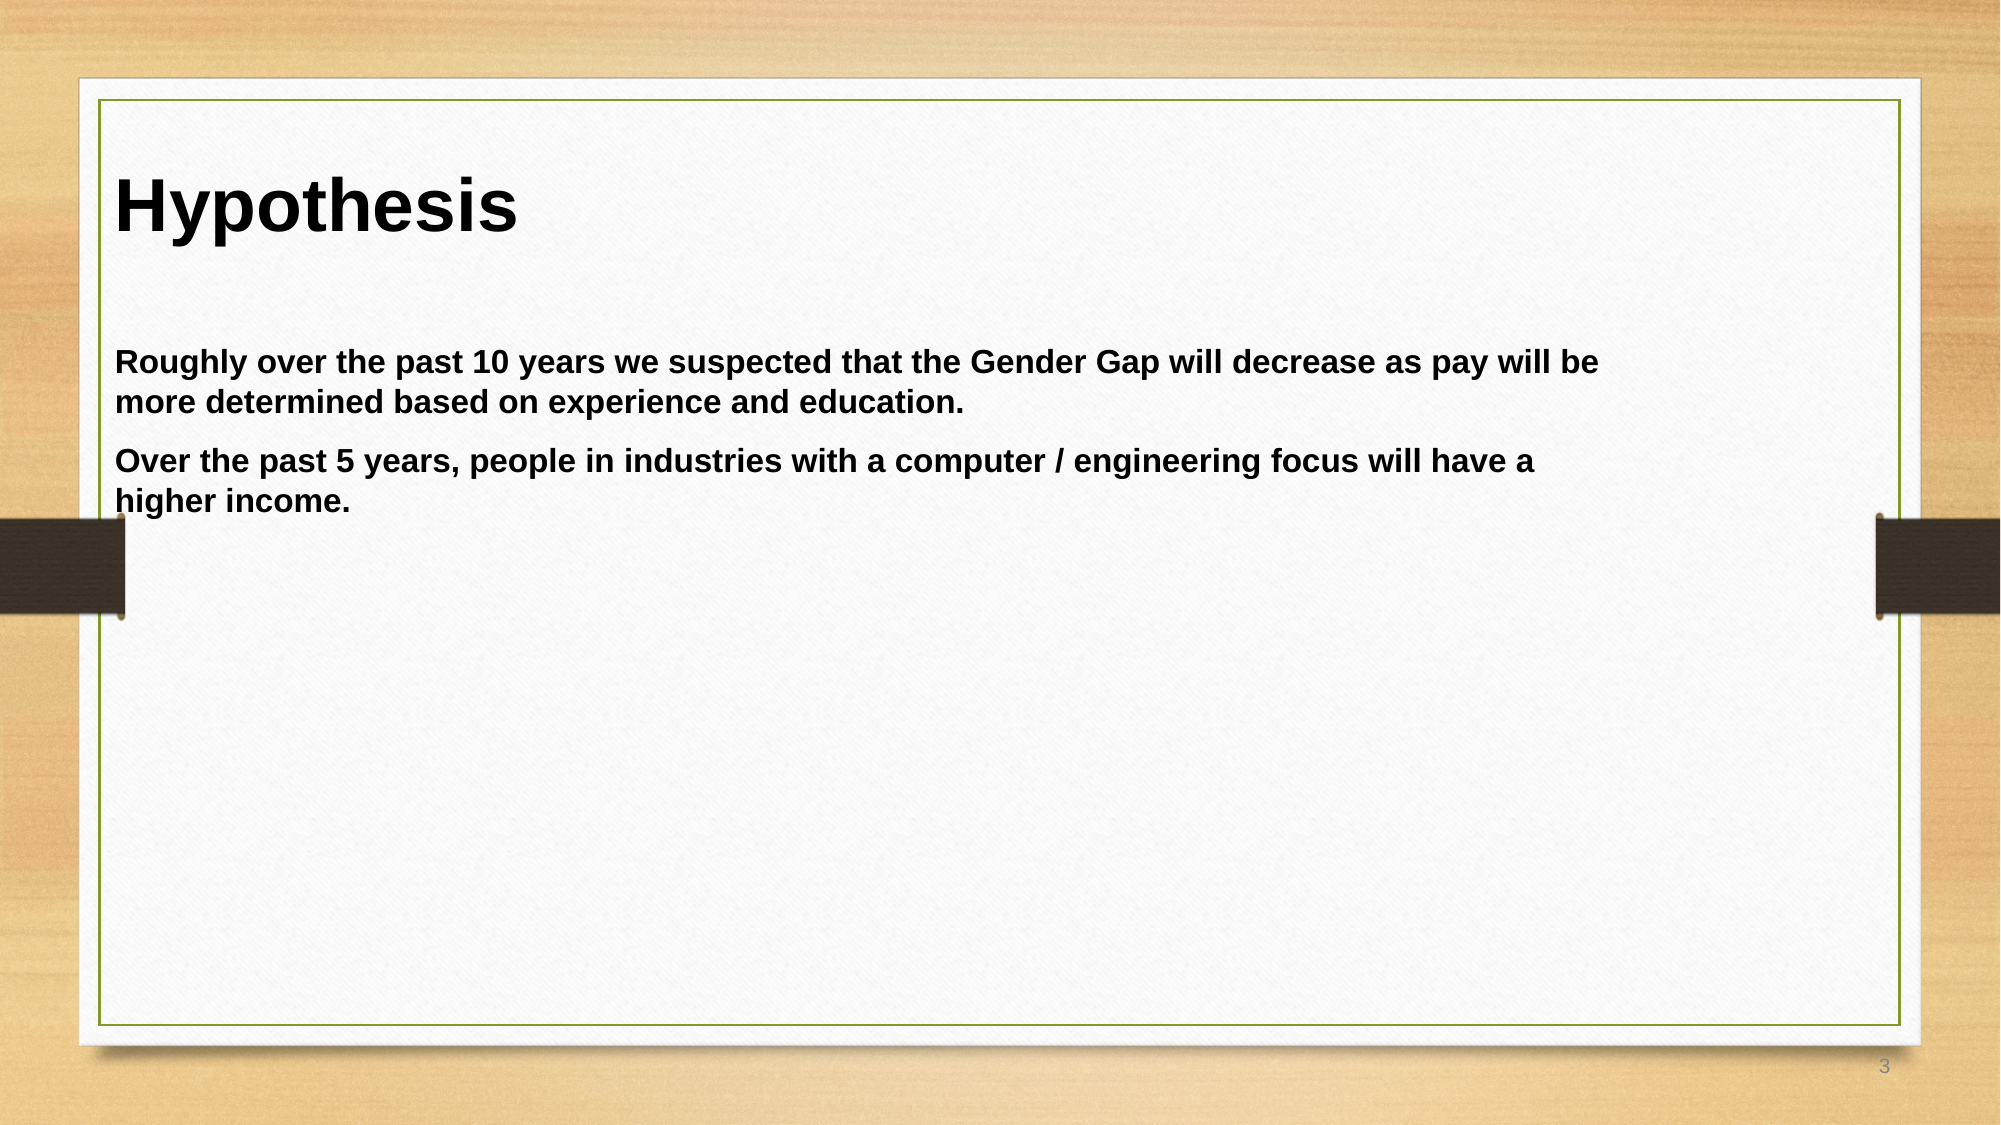

Hypothesis
Roughly over the past 10 years we suspected that the Gender Gap will decrease as pay will be more determined based on experience and education.
Over the past 5 years, people in industries with a computer / engineering focus will have a higher income.

3